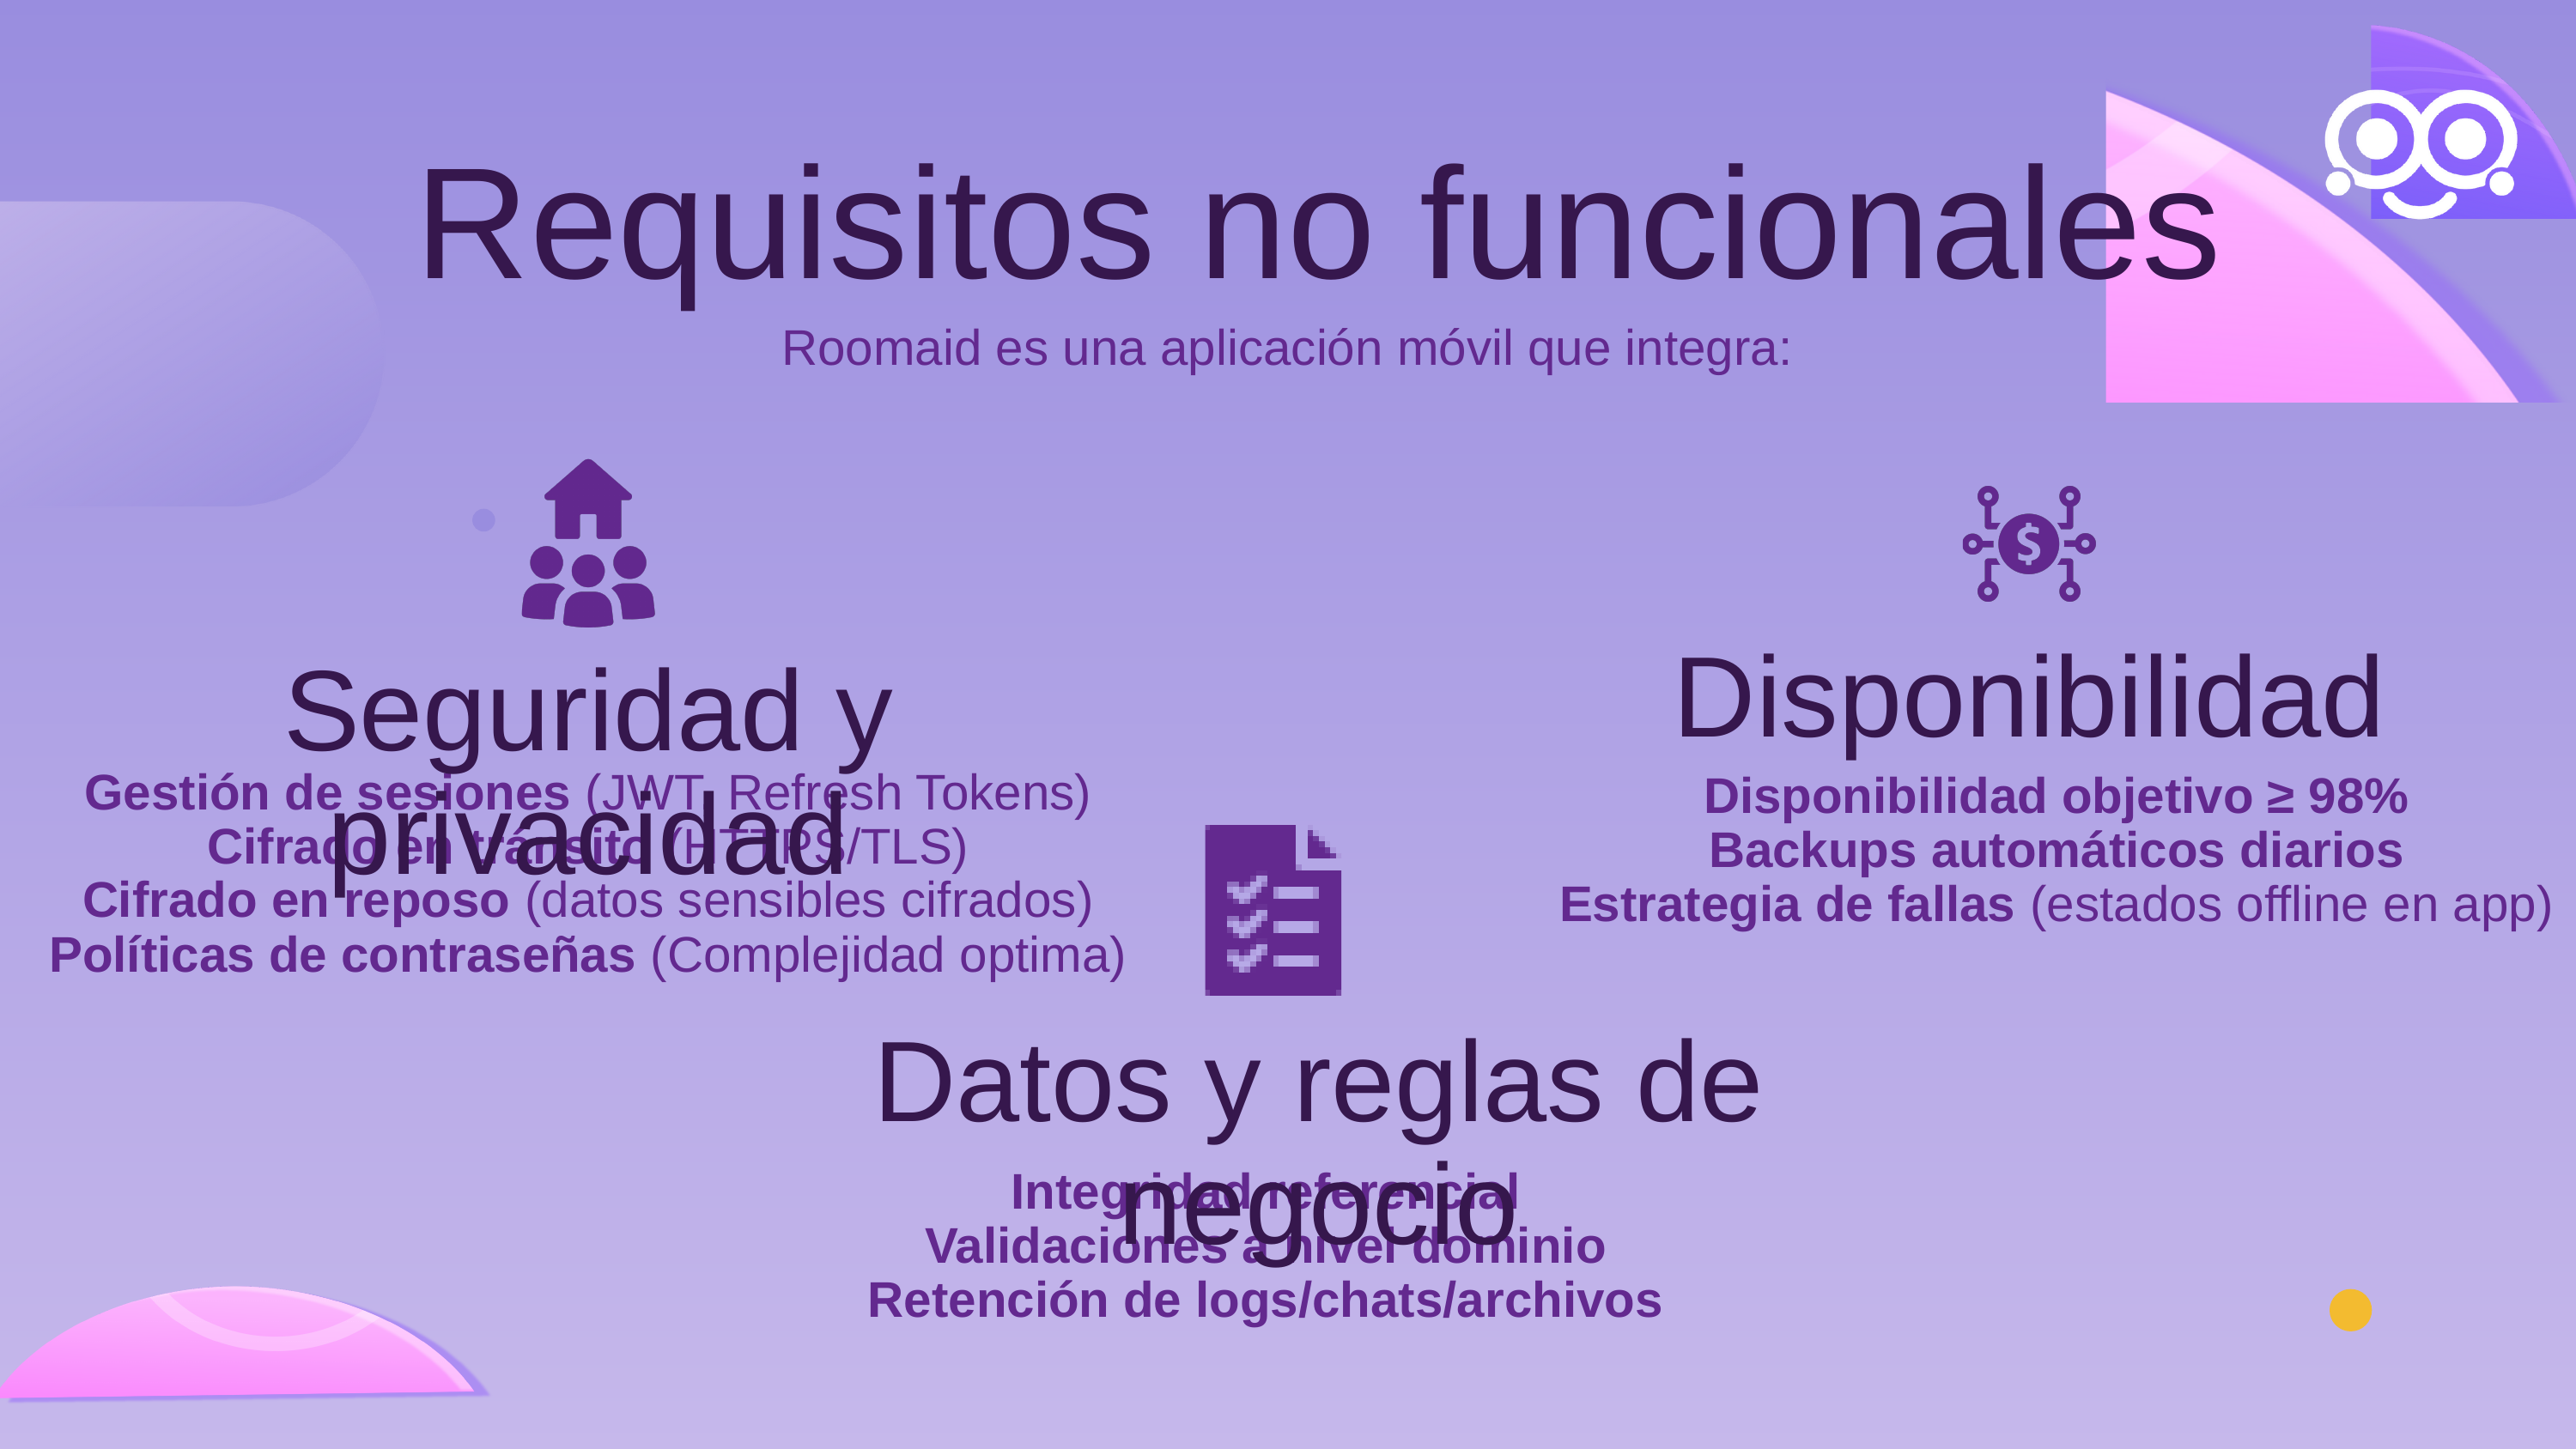

Requisitos no funcionales

Roomaid es una aplicación móvil que integra:

Disponibilidad
Seguridad y privacidad
Gestión de sesiones (JWT, Refresh Tokens)
Cifrado en tránsito (HTTPS/TLS)
Cifrado en reposo (datos sensibles cifrados)
Políticas de contraseñas (Complejidad optima)
Disponibilidad objetivo ≥ 98%
Backups automáticos diarios
Estrategia de fallas (estados offline en app)

Datos y reglas de negocio
Integridad referencial
Validaciones a nivel dominio
Retención de logs/chats/archivos